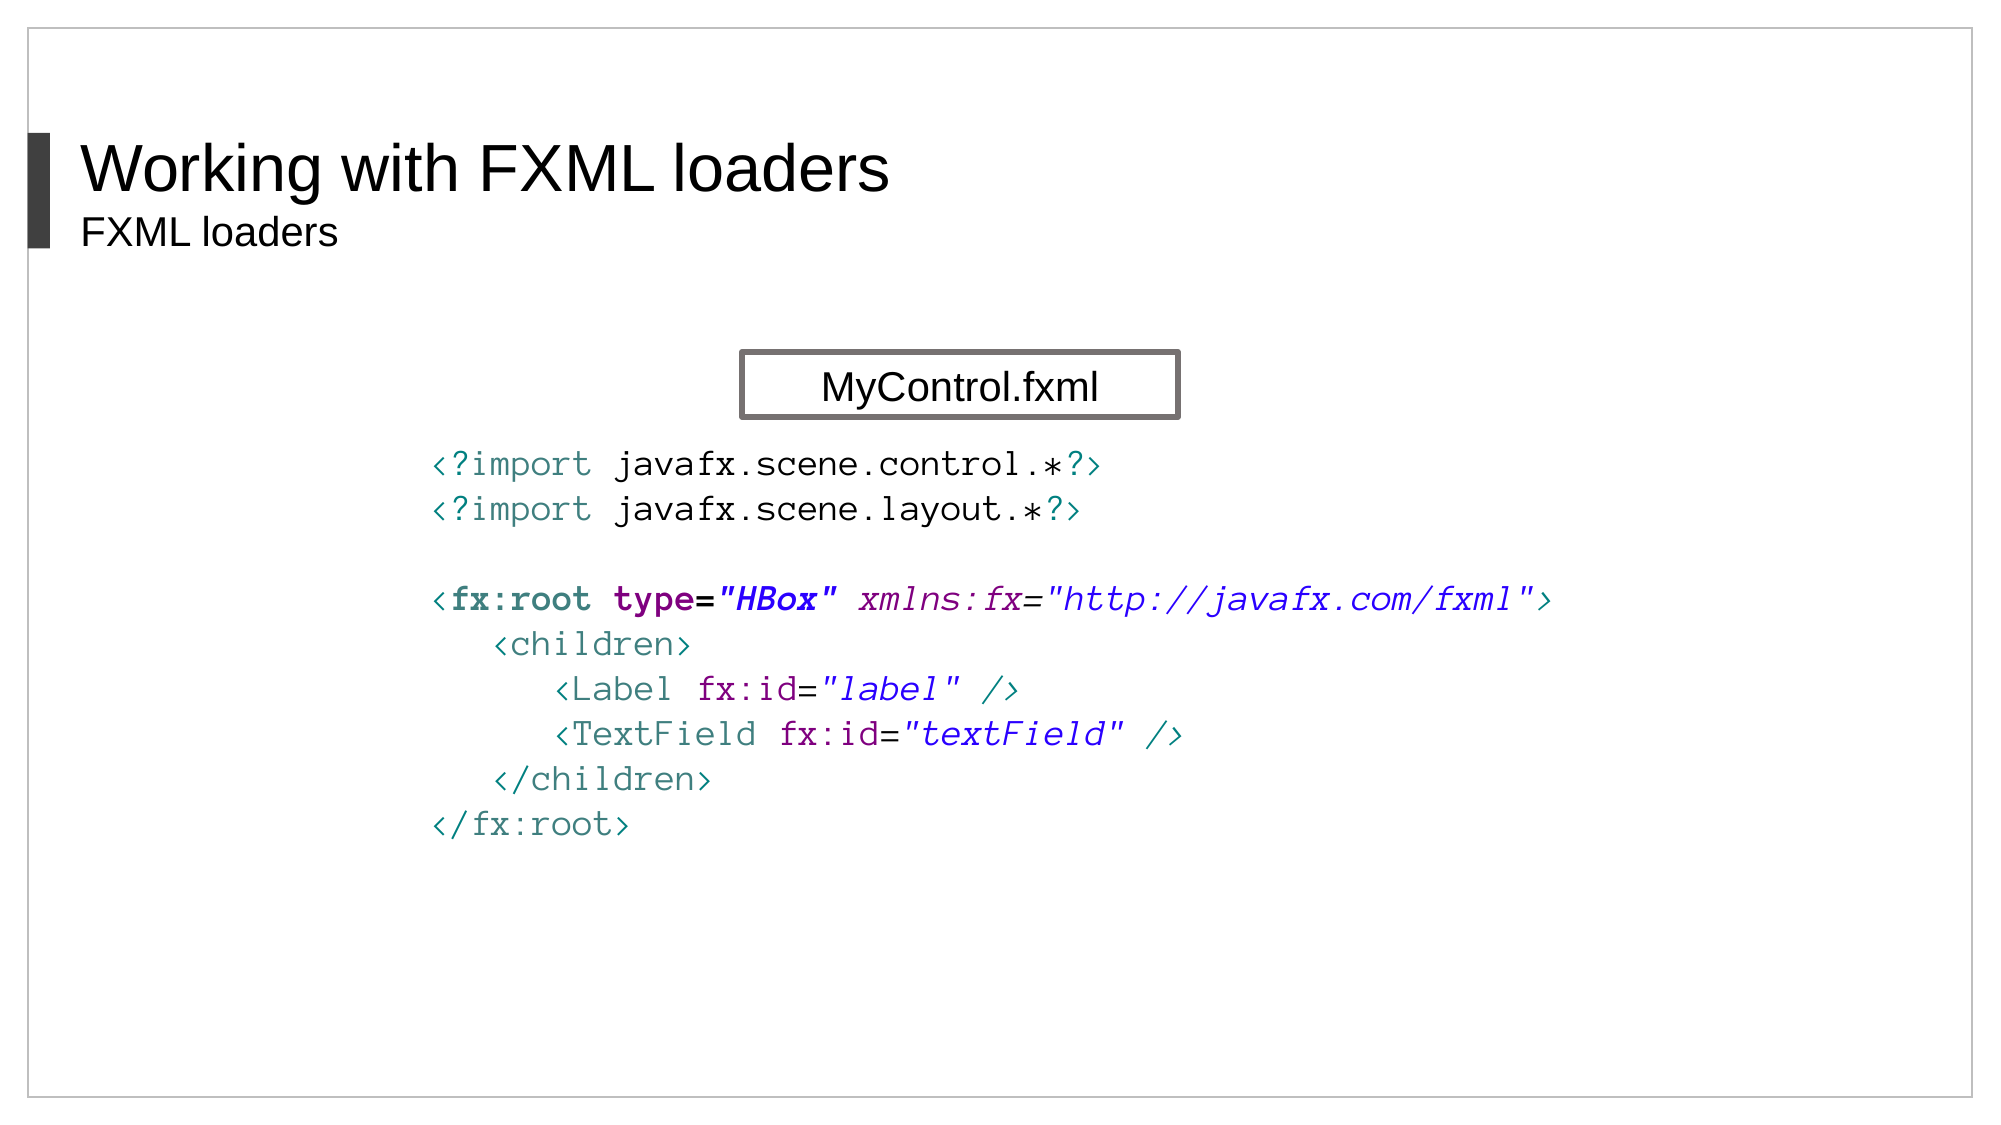

Working with FXML loaders
FXML loaders

MyControl.fxml
<?import javafx.scene.control.*?>
<?import javafx.scene.layout.*?>

<fx:root type="HBox" xmlns:fx="http://javafx.com/fxml">
   <children>
      <Label fx:id="label" />
      <TextField fx:id="textField" />
   </children>
</fx:root>